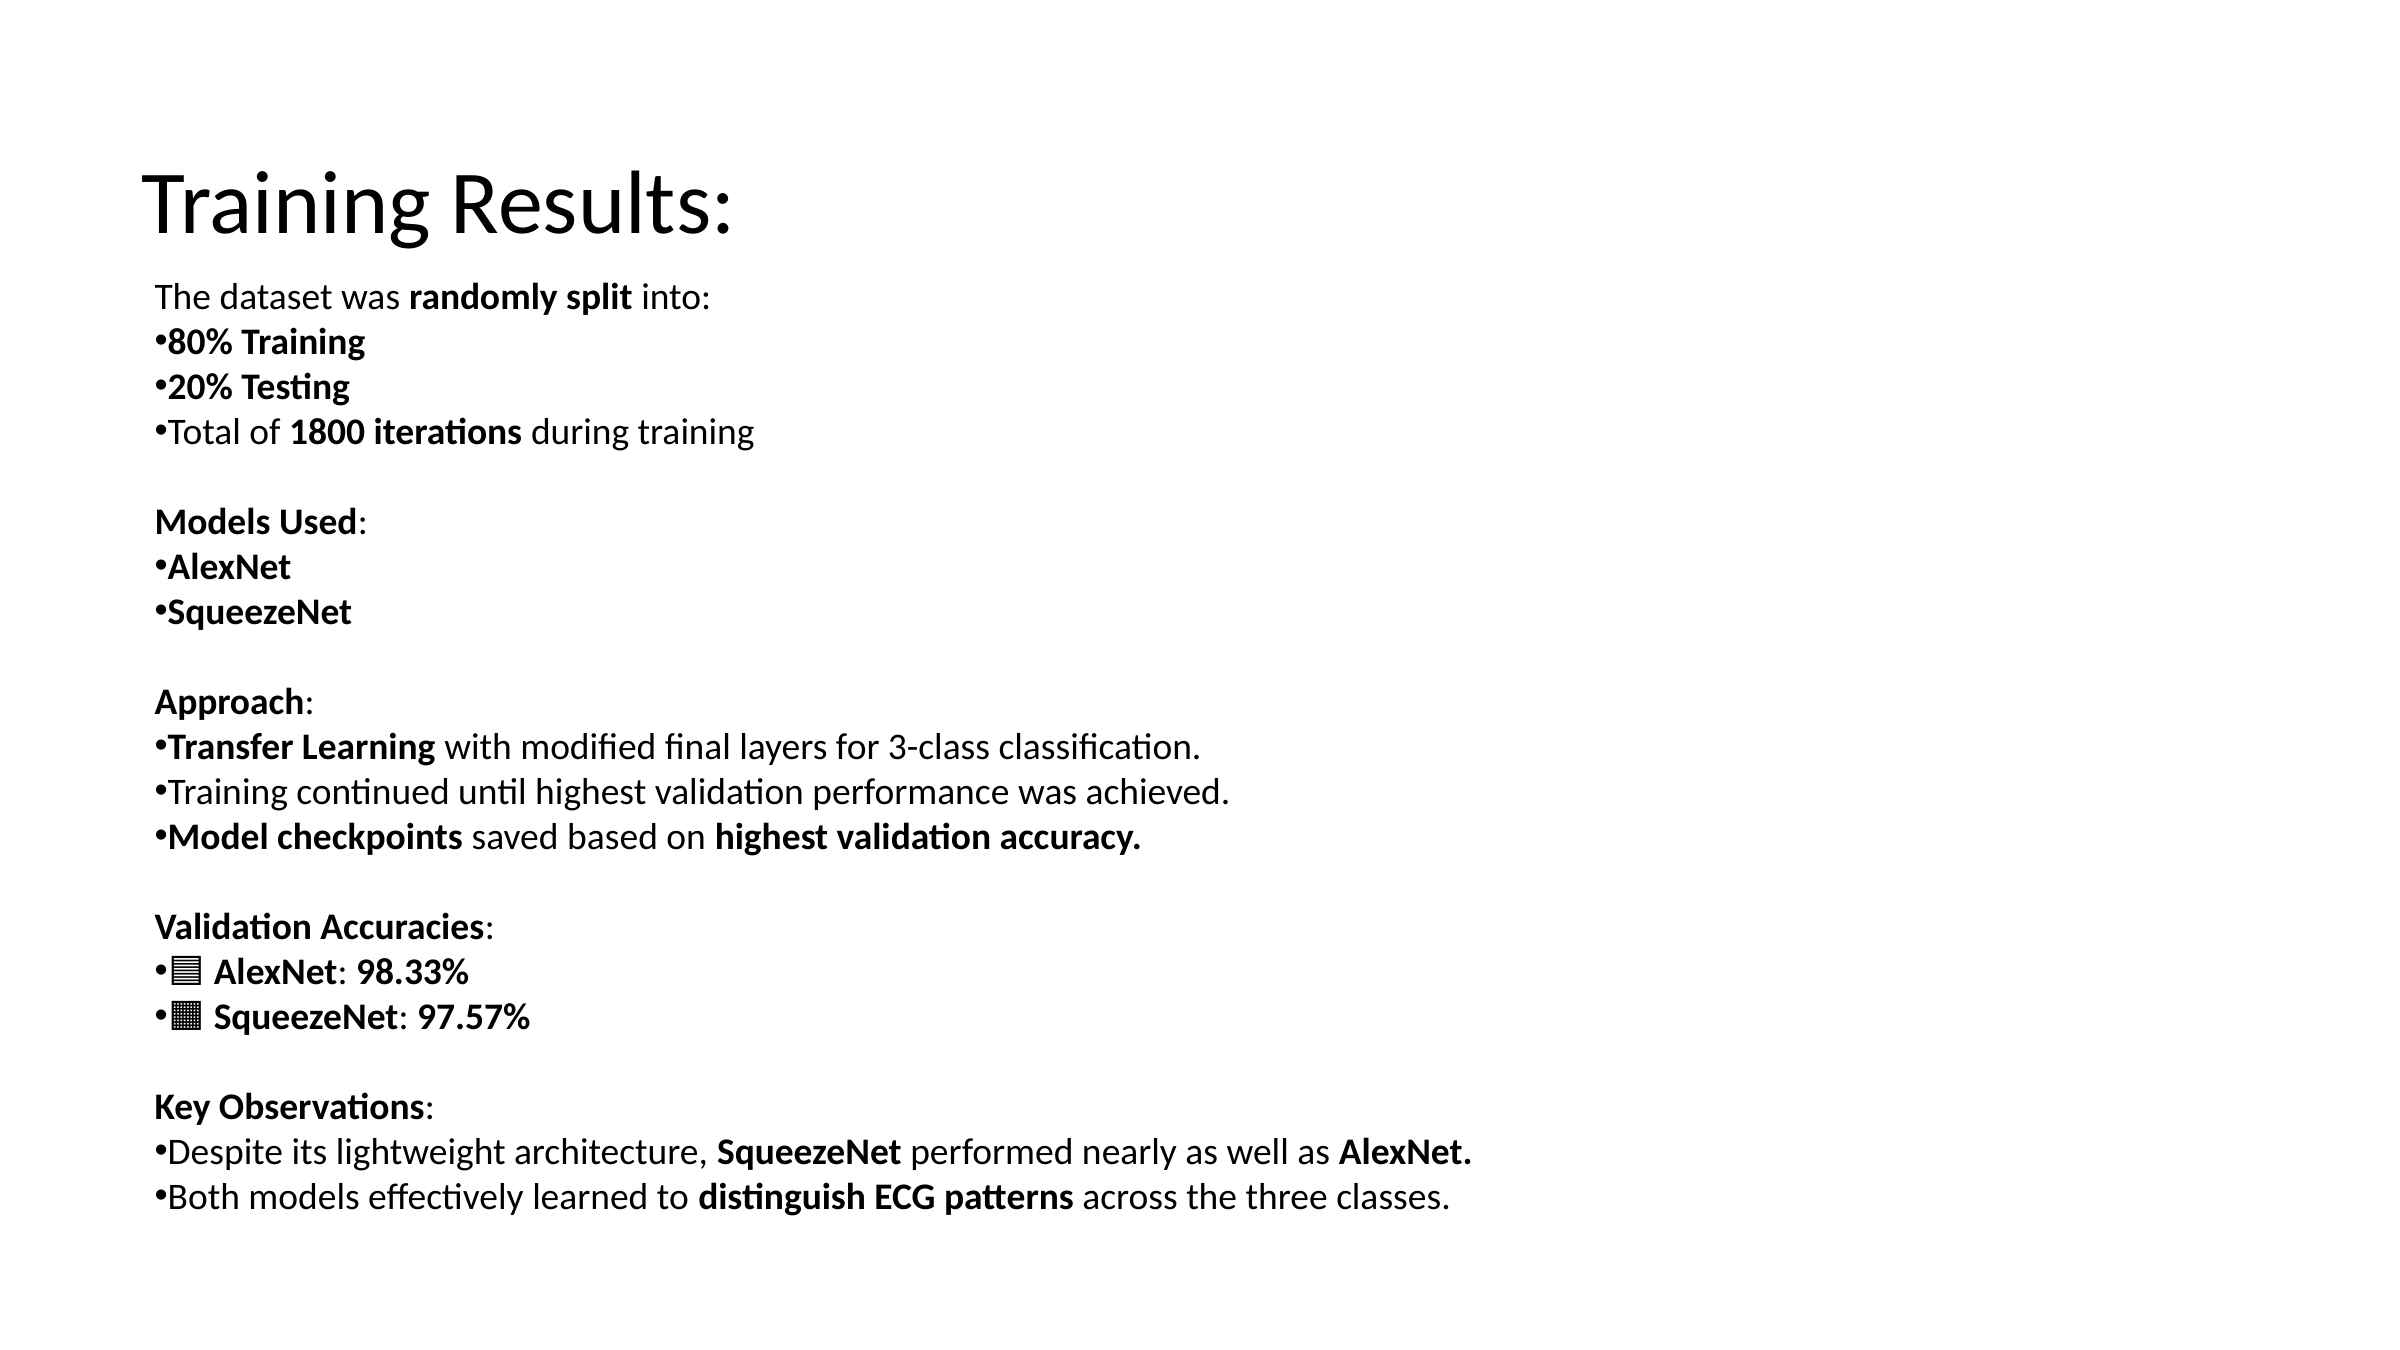

# Training Results:
The dataset was randomly split into:
80% Training
20% Testing
Total of 1800 iterations during training

Models Used:
AlexNet
SqueezeNet

Approach:
Transfer Learning with modified final layers for 3-class classification.
Training continued until highest validation performance was achieved.
Model checkpoints saved based on highest validation accuracy.
Validation Accuracies:
🟦 AlexNet: 98.33%
🟧 SqueezeNet: 97.57%
Key Observations:
Despite its lightweight architecture, SqueezeNet performed nearly as well as AlexNet.
Both models effectively learned to distinguish ECG patterns across the three classes.